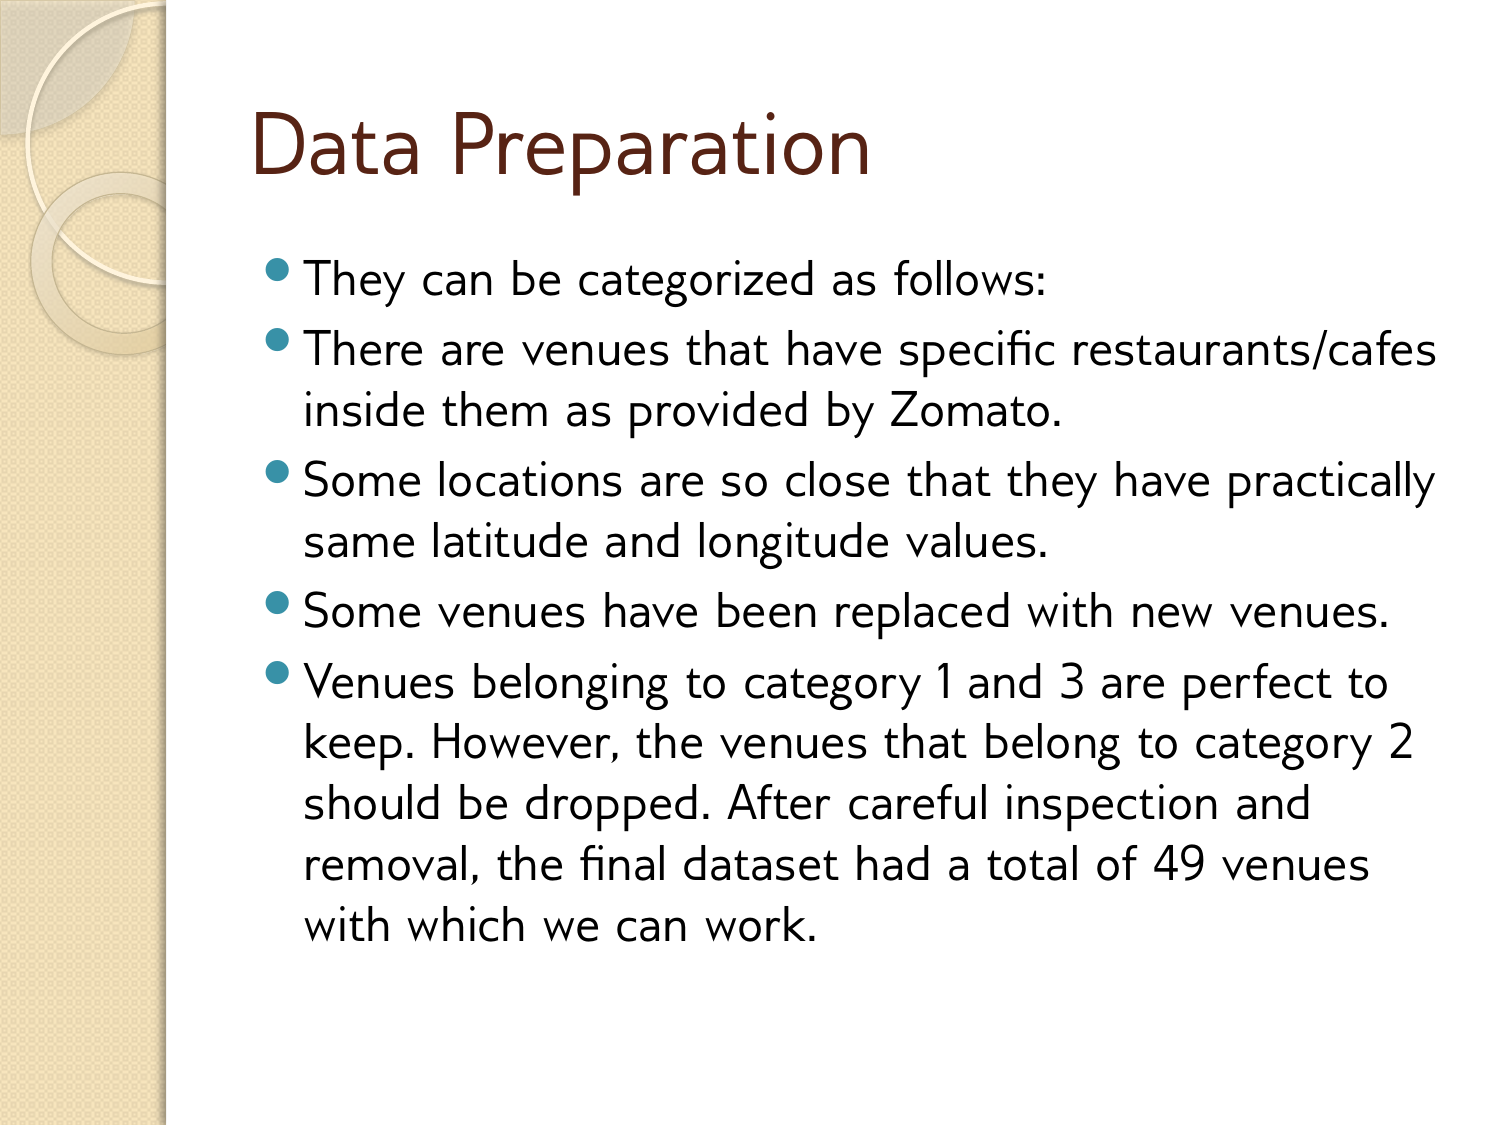

# Data Preparation
They can be categorized as follows:
There are venues that have specific restaurants/cafes inside them as provided by Zomato.
Some locations are so close that they have practically same latitude and longitude values.
Some venues have been replaced with new venues.
Venues belonging to category 1 and 3 are perfect to keep. However, the venues that belong to category 2 should be dropped. After careful inspection and removal, the final dataset had a total of 49 venues with which we can work.